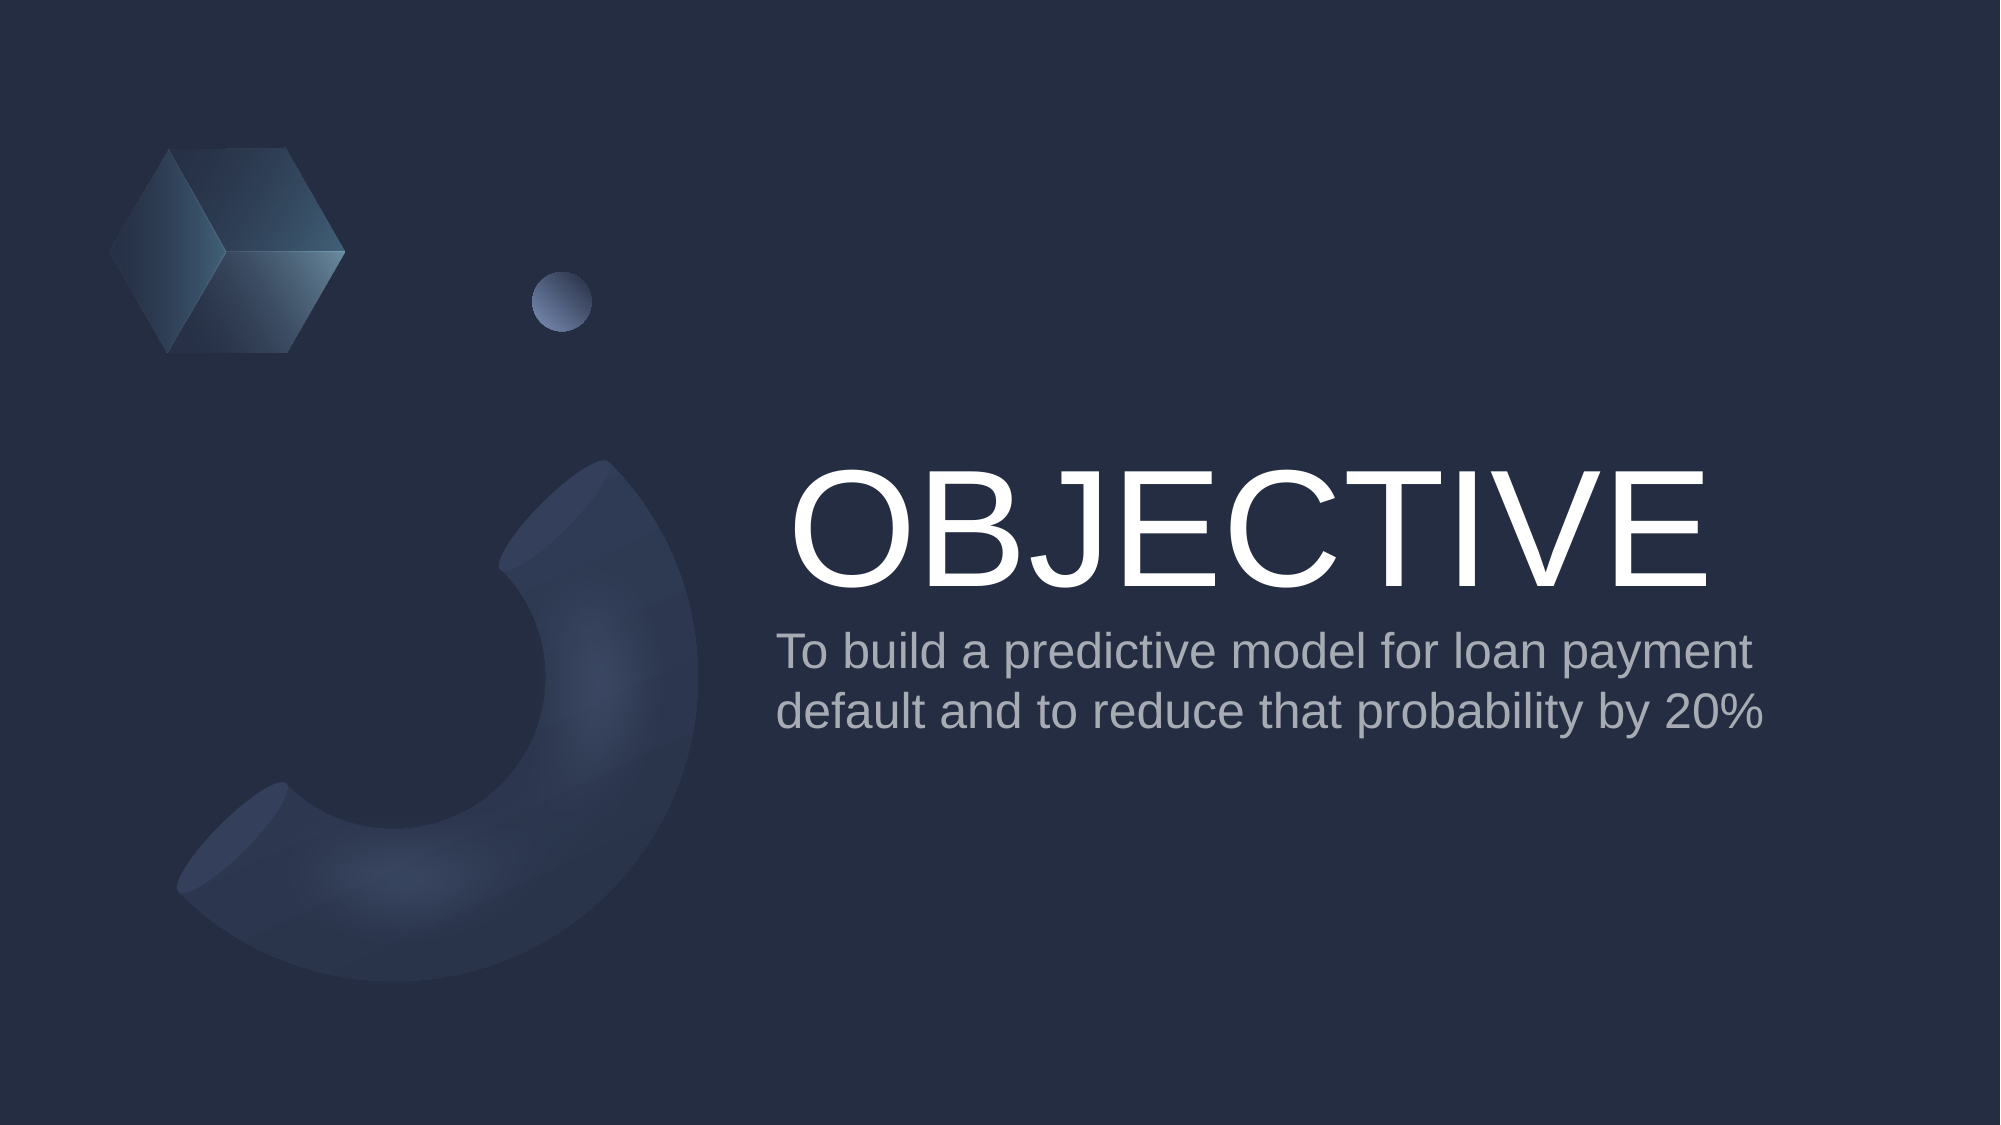

# OBJECTIVE

To build a predictive model for loan payment default and to reduce that probability by 20%